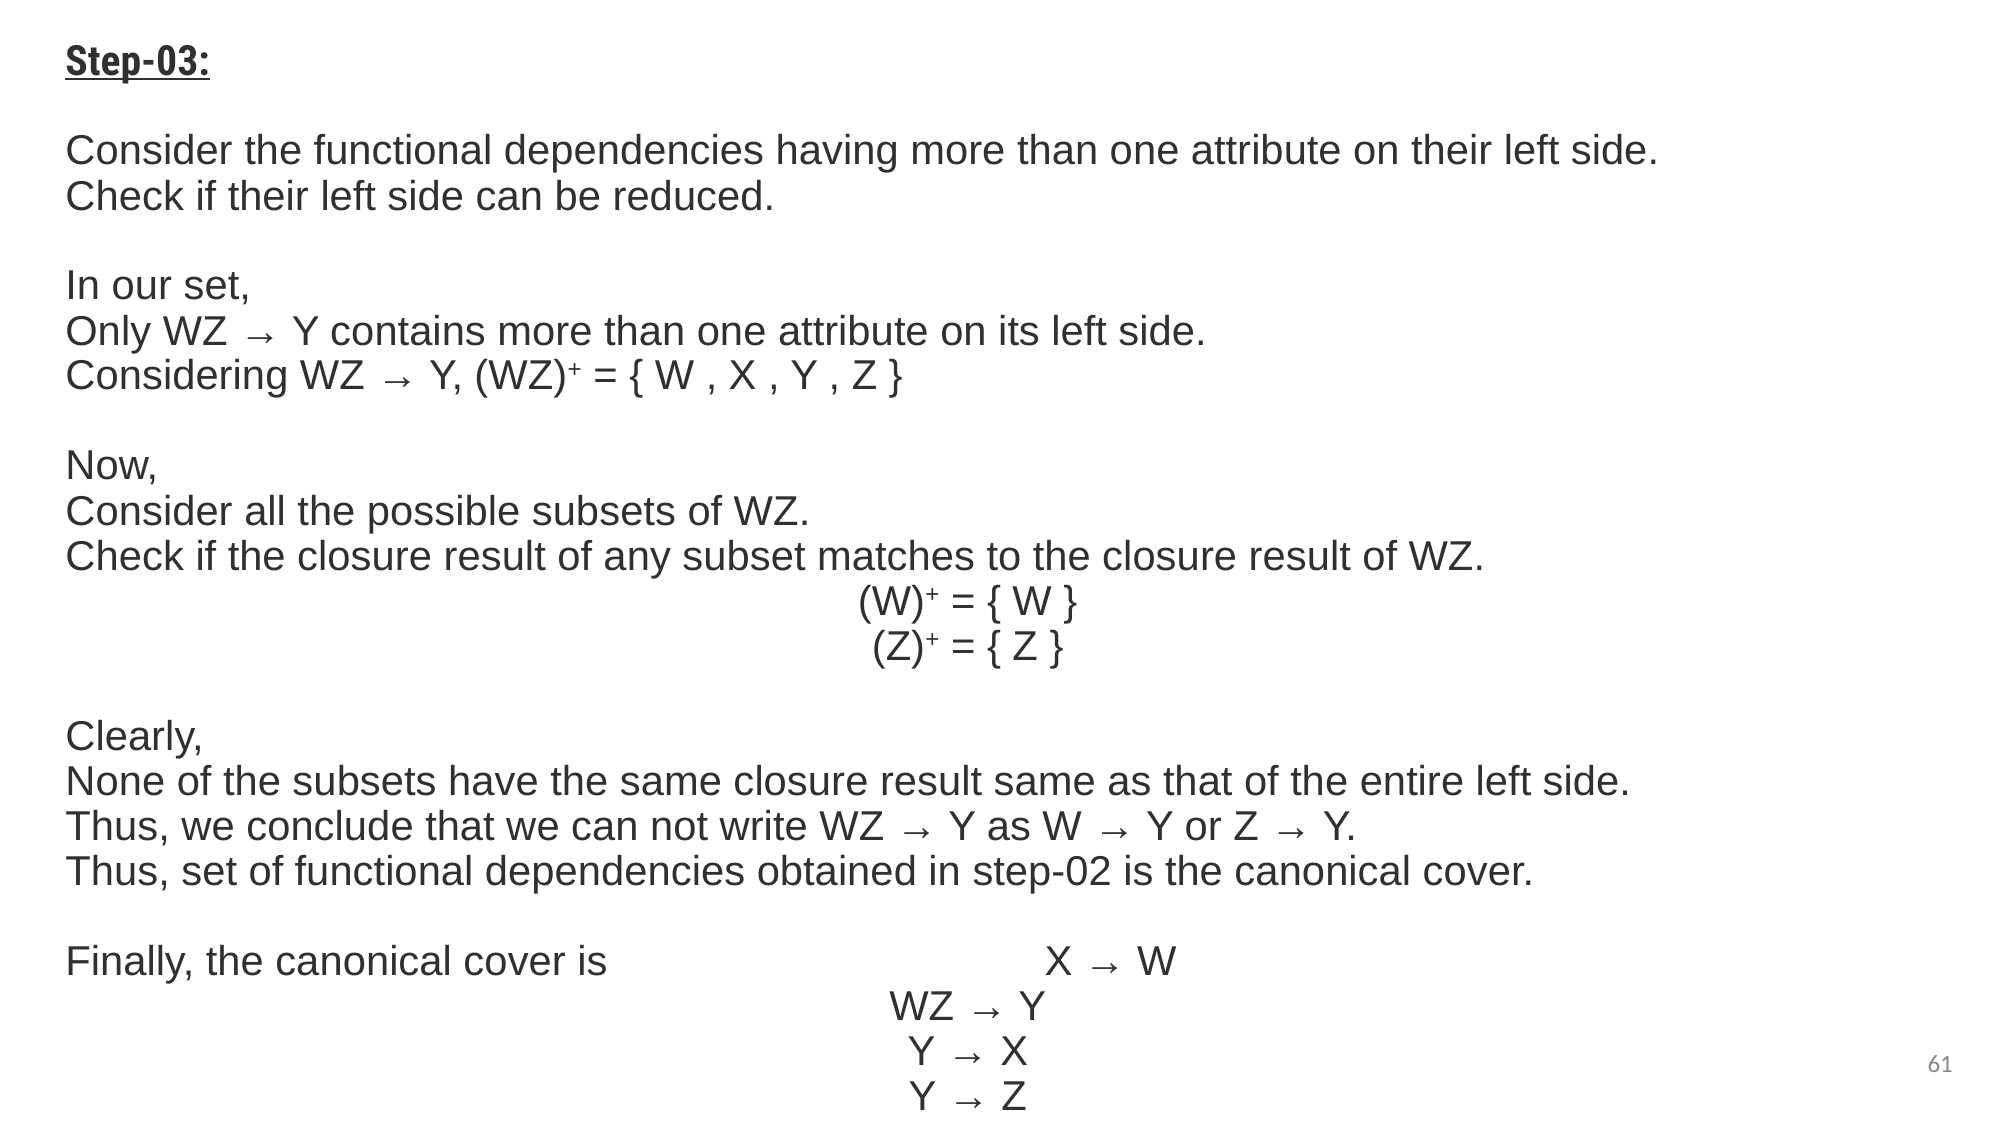

Step-03:

Consider the functional dependencies having more than one attribute on their left side.
Check if their left side can be reduced.

In our set,
Only WZ → Y contains more than one attribute on its left side.
Considering WZ → Y, (WZ)+ = { W , X , Y , Z }

Now,
Consider all the possible subsets of WZ.
Check if the closure result of any subset matches to the closure result of WZ.
(W)+ = { W }
(Z)+ = { Z }

Clearly,
None of the subsets have the same closure result same as that of the entire left side.
Thus, we conclude that we can not write WZ → Y as W → Y or Z → Y.
Thus, set of functional dependencies obtained in step-02 is the canonical cover.

Finally, the canonical cover is                                      X → W
WZ → Y
Y → X
Y → Z

61